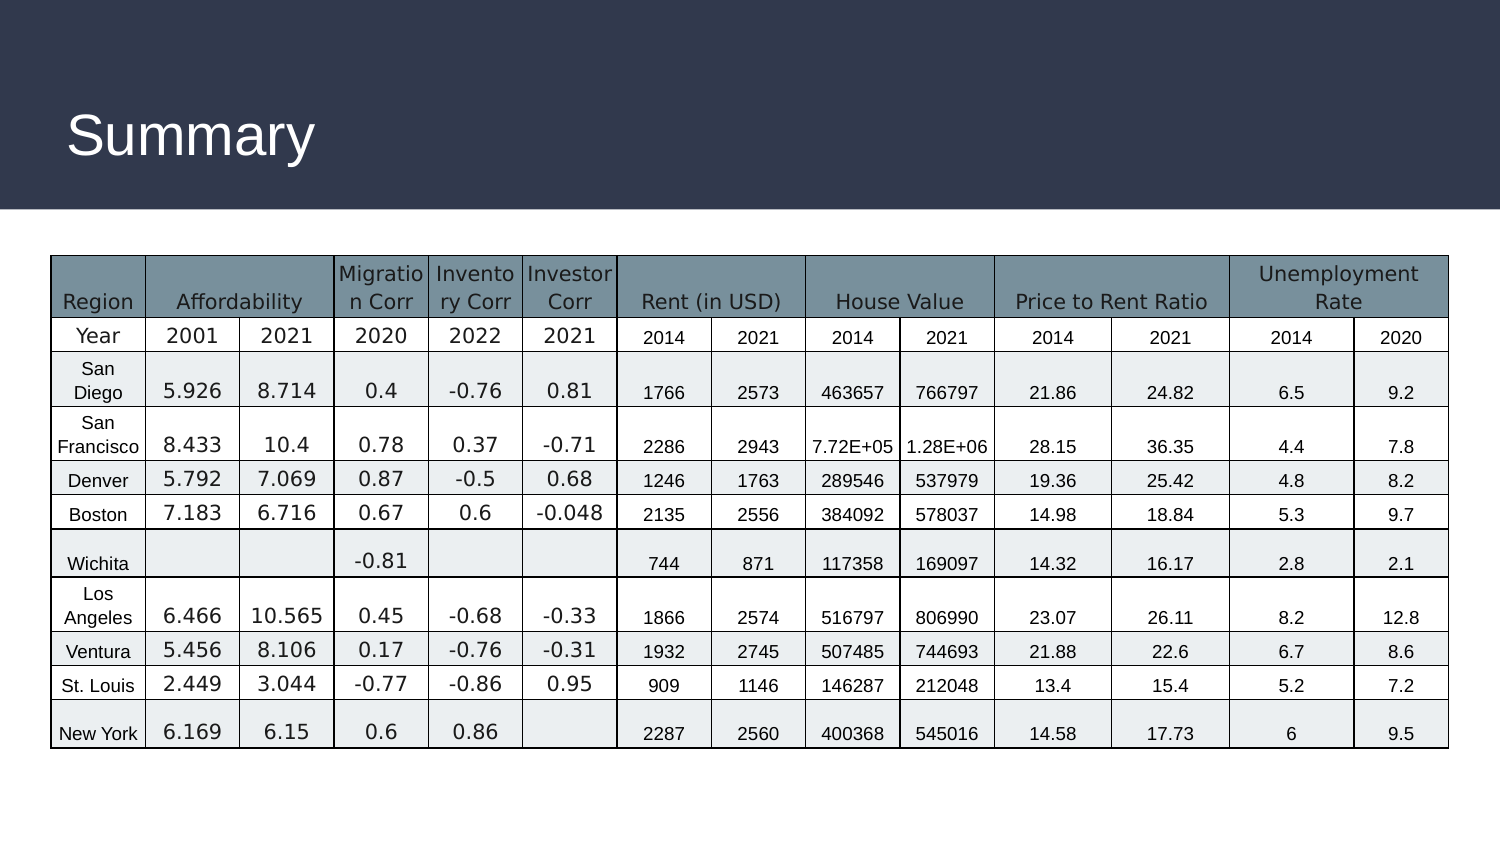

# Summary
| Region | Affordability |  | Migration Corr | Inventory Corr | Investor Corr | Rent (in USD) |  | House Value |  | Price to Rent Ratio |  | Unemployment Rate |  |
| --- | --- | --- | --- | --- | --- | --- | --- | --- | --- | --- | --- | --- | --- |
| Year | 2001 | 2021 | 2020 | 2022 | 2021 | 2014 | 2021 | 2014 | 2021 | 2014 | 2021 | 2014 | 2020 |
| San Diego | 5.926 | 8.714 | 0.4 | -0.76 | 0.81 | 1766 | 2573 | 463657 | 766797 | 21.86 | 24.82 | 6.5 | 9.2 |
| San Francisco | 8.433 | 10.4 | 0.78 | 0.37 | -0.71 | 2286 | 2943 | 7.72E+05 | 1.28E+06 | 28.15 | 36.35 | 4.4 | 7.8 |
| Denver | 5.792 | 7.069 | 0.87 | -0.5 | 0.68 | 1246 | 1763 | 289546 | 537979 | 19.36 | 25.42 | 4.8 | 8.2 |
| Boston | 7.183 | 6.716 | 0.67 | 0.6 | -0.048 | 2135 | 2556 | 384092 | 578037 | 14.98 | 18.84 | 5.3 | 9.7 |
| Wichita |  |  | -0.81 |  |  | 744 | 871 | 117358 | 169097 | 14.32 | 16.17 | 2.8 | 2.1 |
| Los Angeles | 6.466 | 10.565 | 0.45 | -0.68 | -0.33 | 1866 | 2574 | 516797 | 806990 | 23.07 | 26.11 | 8.2 | 12.8 |
| Ventura | 5.456 | 8.106 | 0.17 | -0.76 | -0.31 | 1932 | 2745 | 507485 | 744693 | 21.88 | 22.6 | 6.7 | 8.6 |
| St. Louis | 2.449 | 3.044 | -0.77 | -0.86 | 0.95 | 909 | 1146 | 146287 | 212048 | 13.4 | 15.4 | 5.2 | 7.2 |
| New York | 6.169 | 6.15 | 0.6 | 0.86 |  | 2287 | 2560 | 400368 | 545016 | 14.58 | 17.73 | 6 | 9.5 |